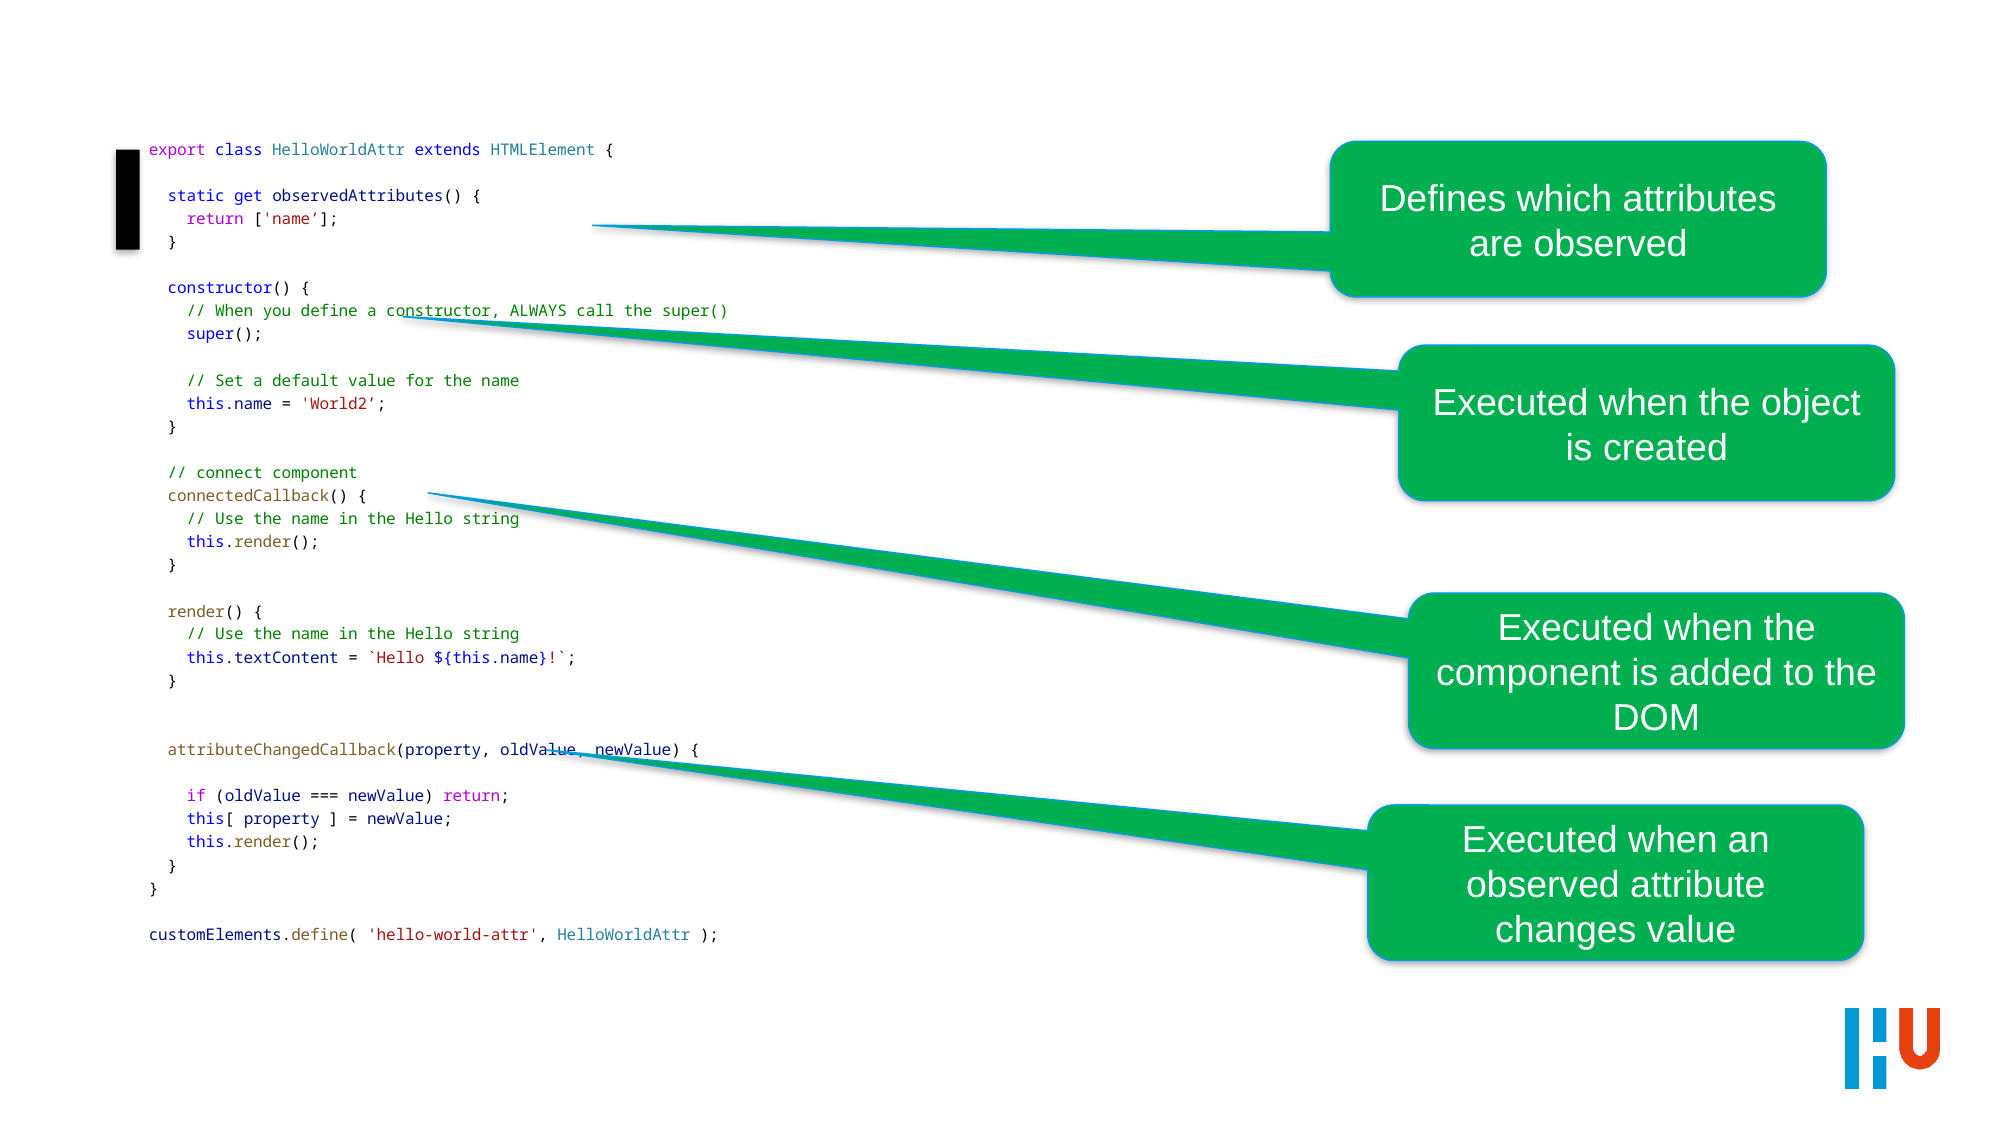

export class HelloWorldAttr extends HTMLElement {
  static get observedAttributes() {
    return ['name’];
  }
  constructor() {
    // When you define a constructor, ALWAYS call the super()
    super();
    // Set a default value for the name
    this.name = 'World2’;
  }
  // connect component
  connectedCallback() {
    // Use the name in the Hello string
    this.render();
  }

  render() {
    // Use the name in the Hello string
    this.textContent = `Hello ${this.name}!`;
  }

  attributeChangedCallback(property, oldValue, newValue) {
    if (oldValue === newValue) return;
    this[ property ] = newValue;
    this.render();
  }
}
customElements.define( 'hello-world-attr', HelloWorldAttr );

Defines which attributes are observed
Executed when the object is created
Executed when the component is added to the DOM
Executed when an observed attribute changes value